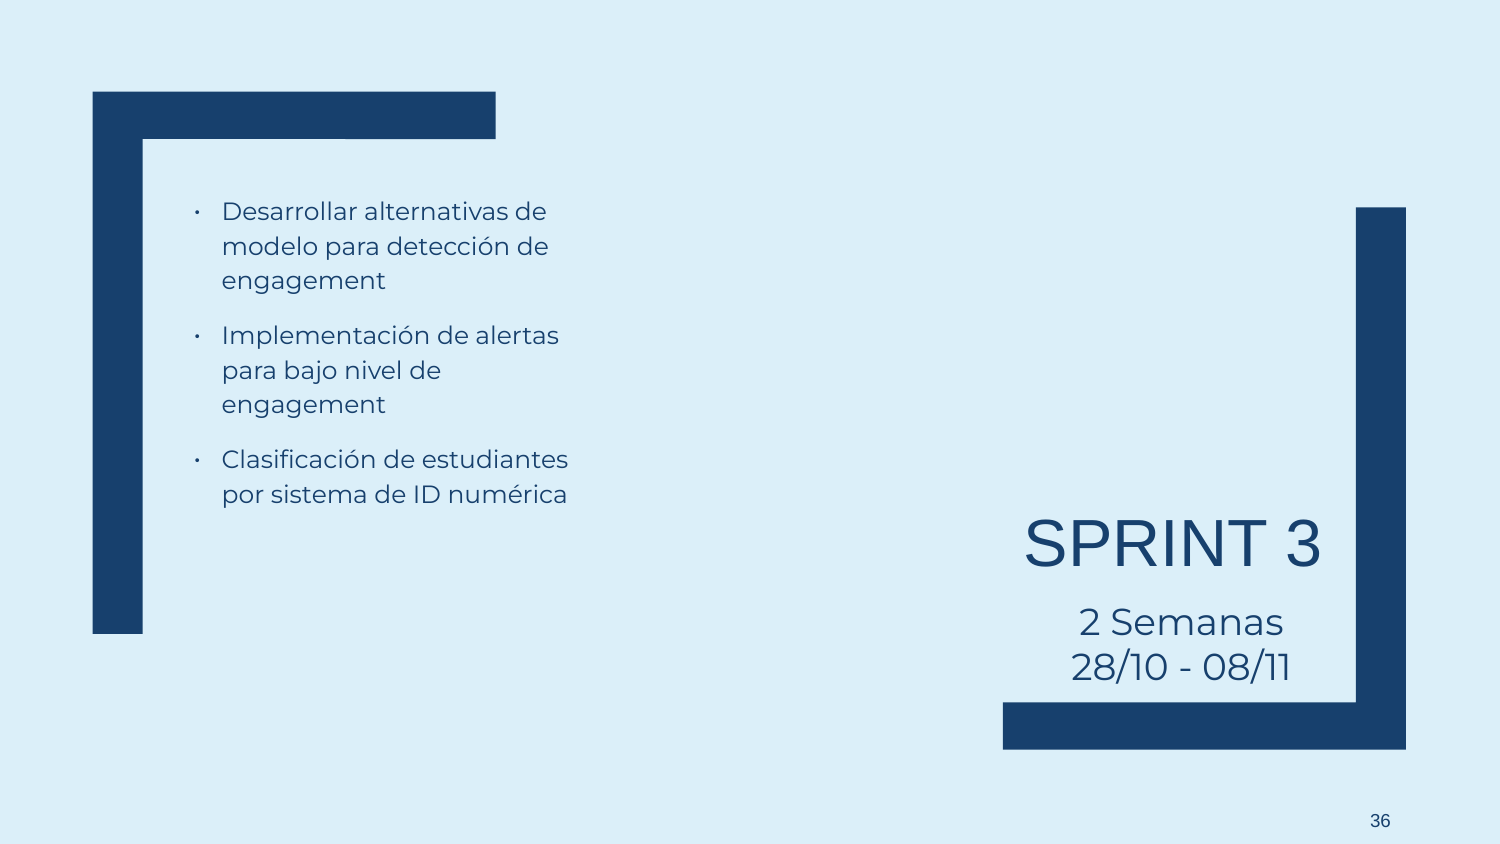

Desarrollar alternativas de modelo para detección de engagement
Implementación de alertas para bajo nivel de engagement
Clasificación de estudiantes por sistema de ID numérica
# SPRINT 3
2 Semanas
28/10 - 08/11
36